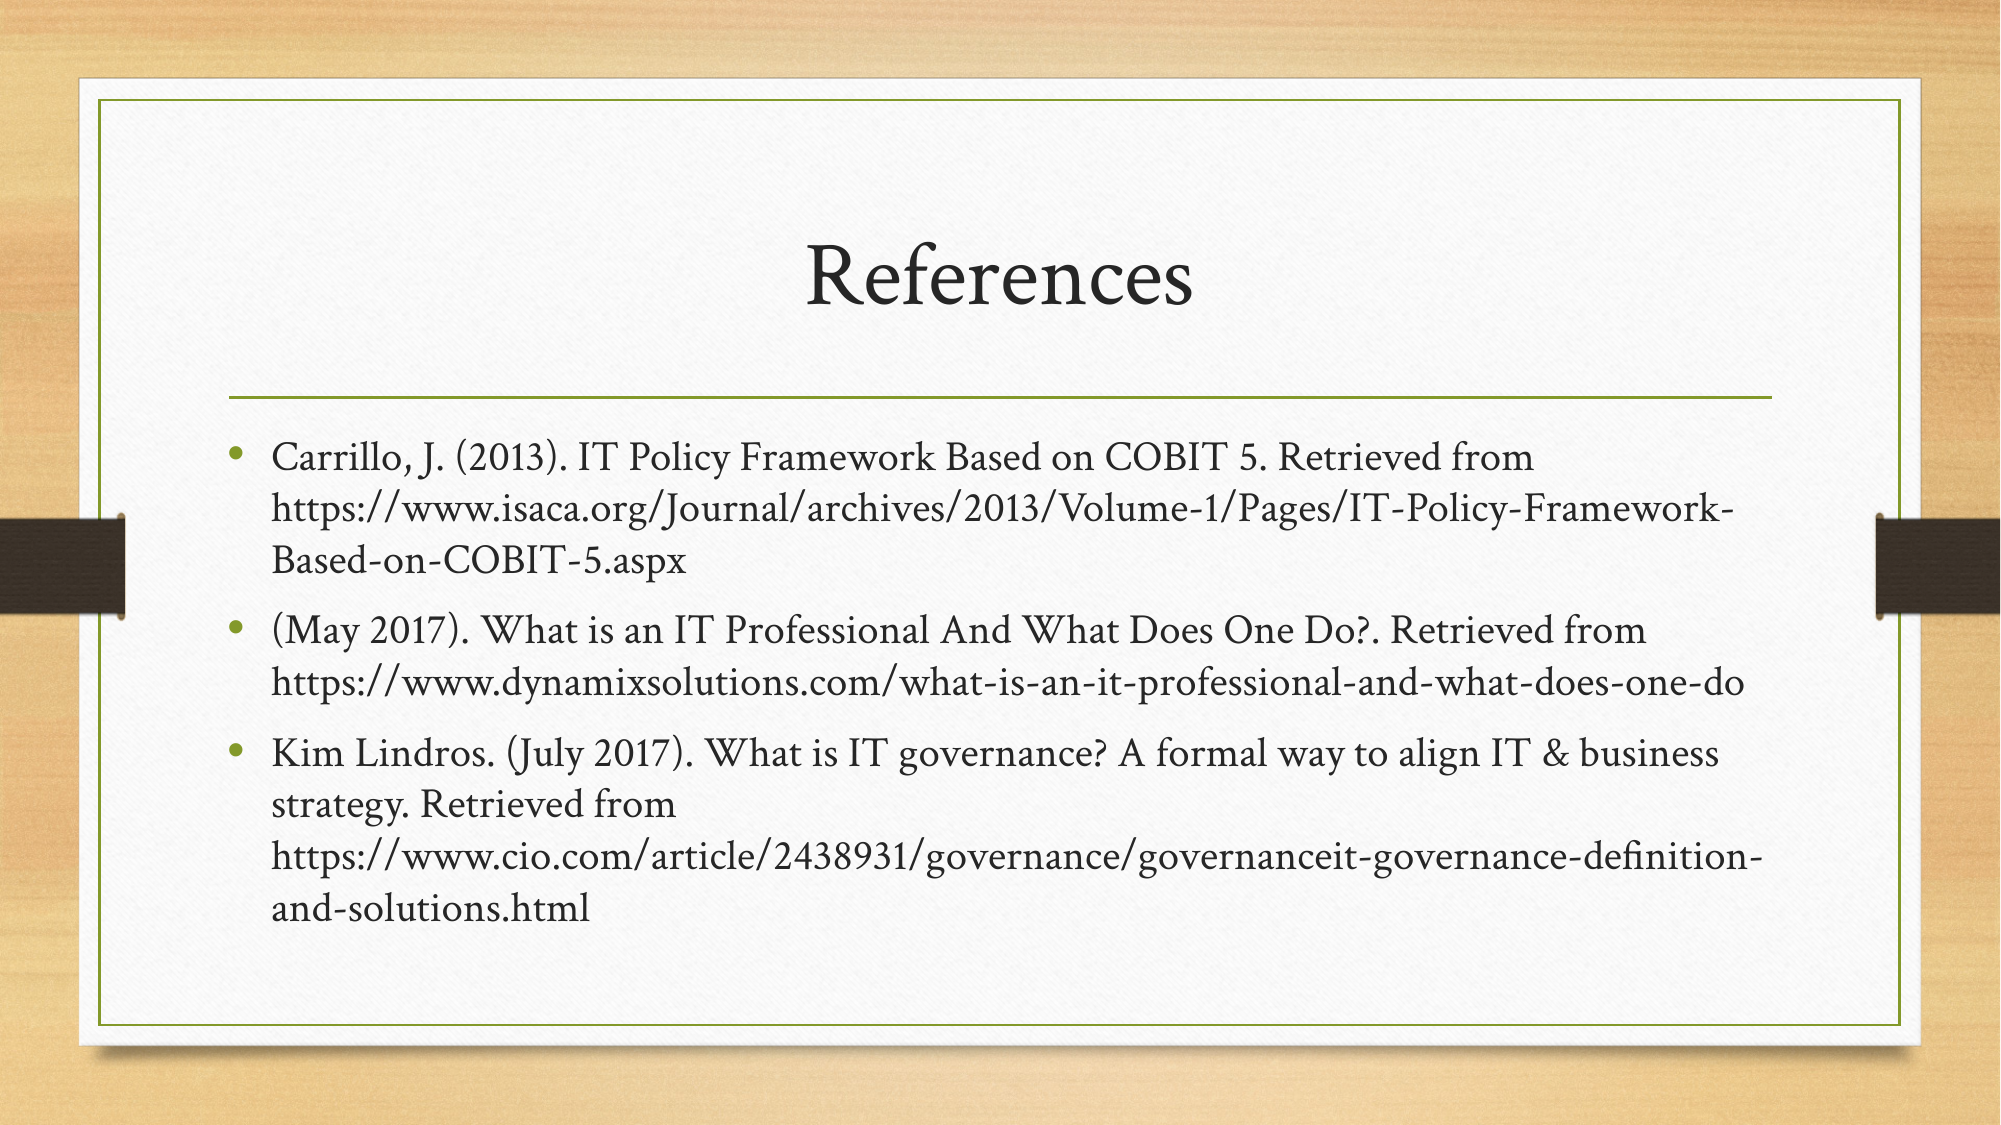

# References
Carrillo, J. (2013). IT Policy Framework Based on COBIT 5. Retrieved from https://www.isaca.org/Journal/archives/2013/Volume-1/Pages/IT-Policy-Framework-Based-on-COBIT-5.aspx
(May 2017). What is an IT Professional And What Does One Do?. Retrieved from https://www.dynamixsolutions.com/what-is-an-it-professional-and-what-does-one-do
Kim Lindros. (July 2017). What is IT governance? A formal way to align IT & business strategy. Retrieved from https://www.cio.com/article/2438931/governance/governanceit-governance-definition-and-solutions.html